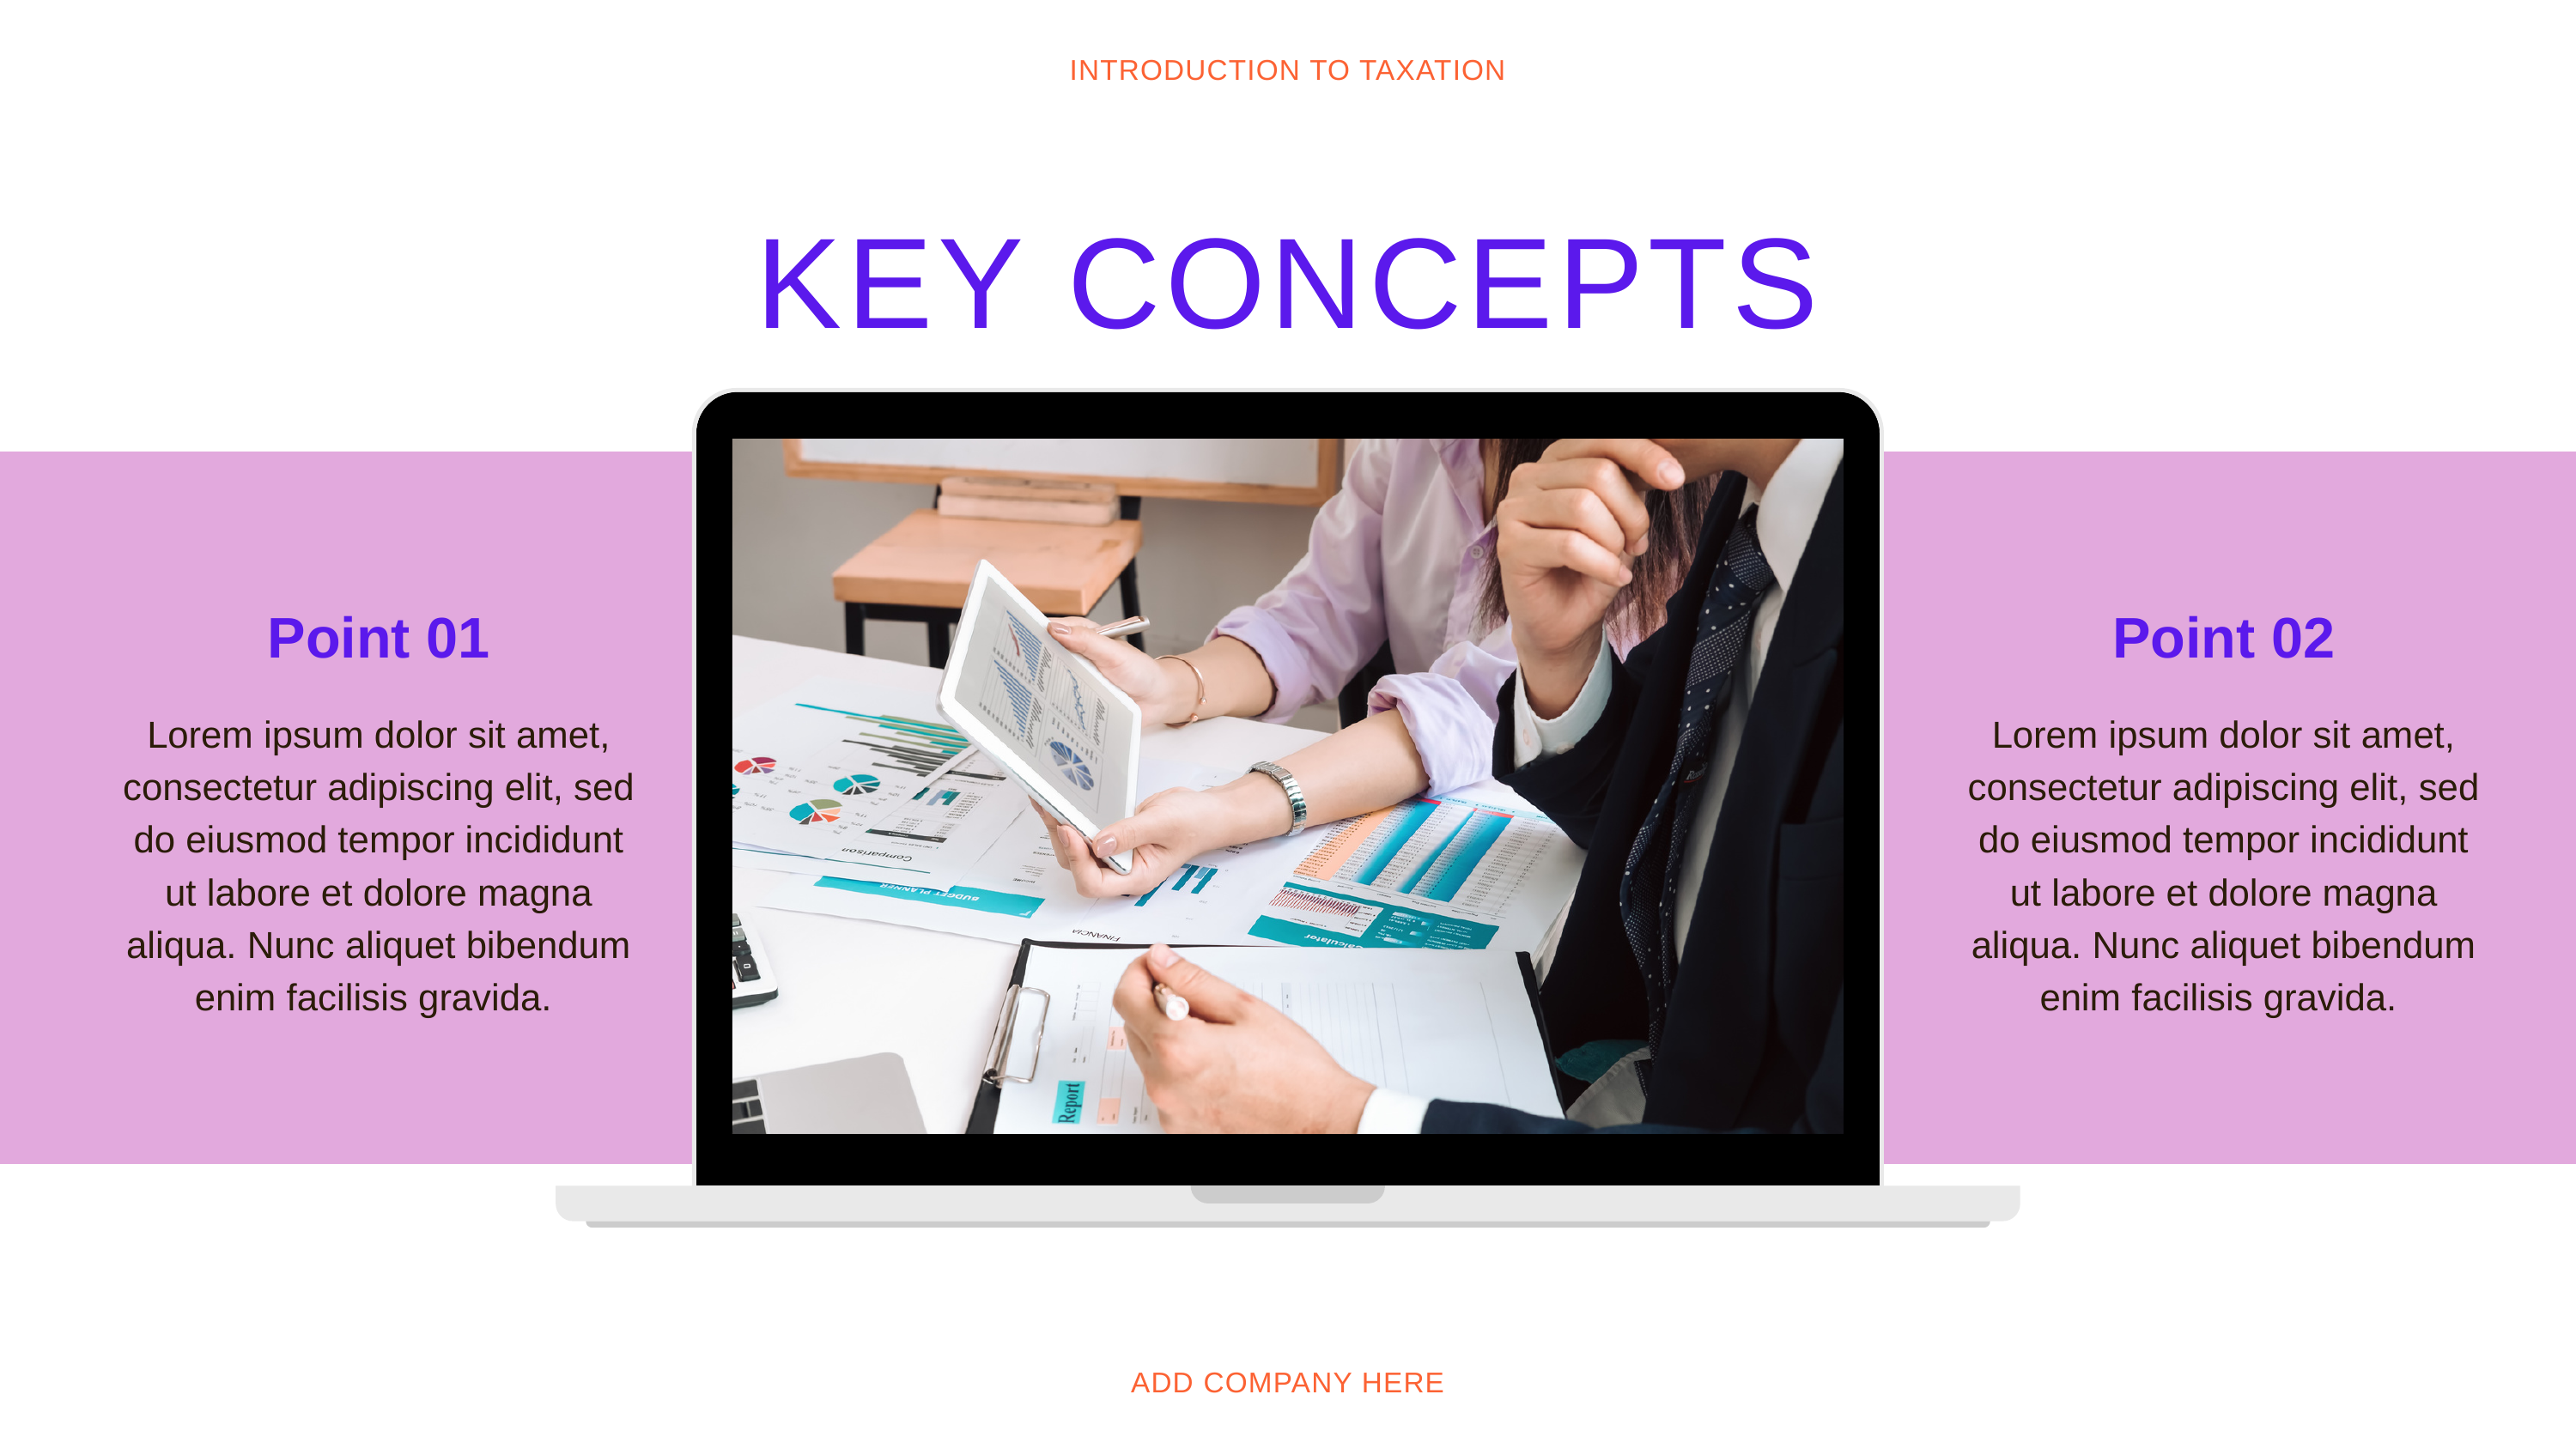

INTRODUCTION TO TAXATION
KEY CONCEPTS

Point 01
Point 02
Lorem ipsum dolor sit amet, consectetur adipiscing elit, sed do eiusmod tempor incididunt ut labore et dolore magna aliqua. Nunc aliquet bibendum enim facilisis gravida.
Lorem ipsum dolor sit amet, consectetur adipiscing elit, sed do eiusmod tempor incididunt ut labore et dolore magna aliqua. Nunc aliquet bibendum enim facilisis gravida.
ADD COMPANY HERE